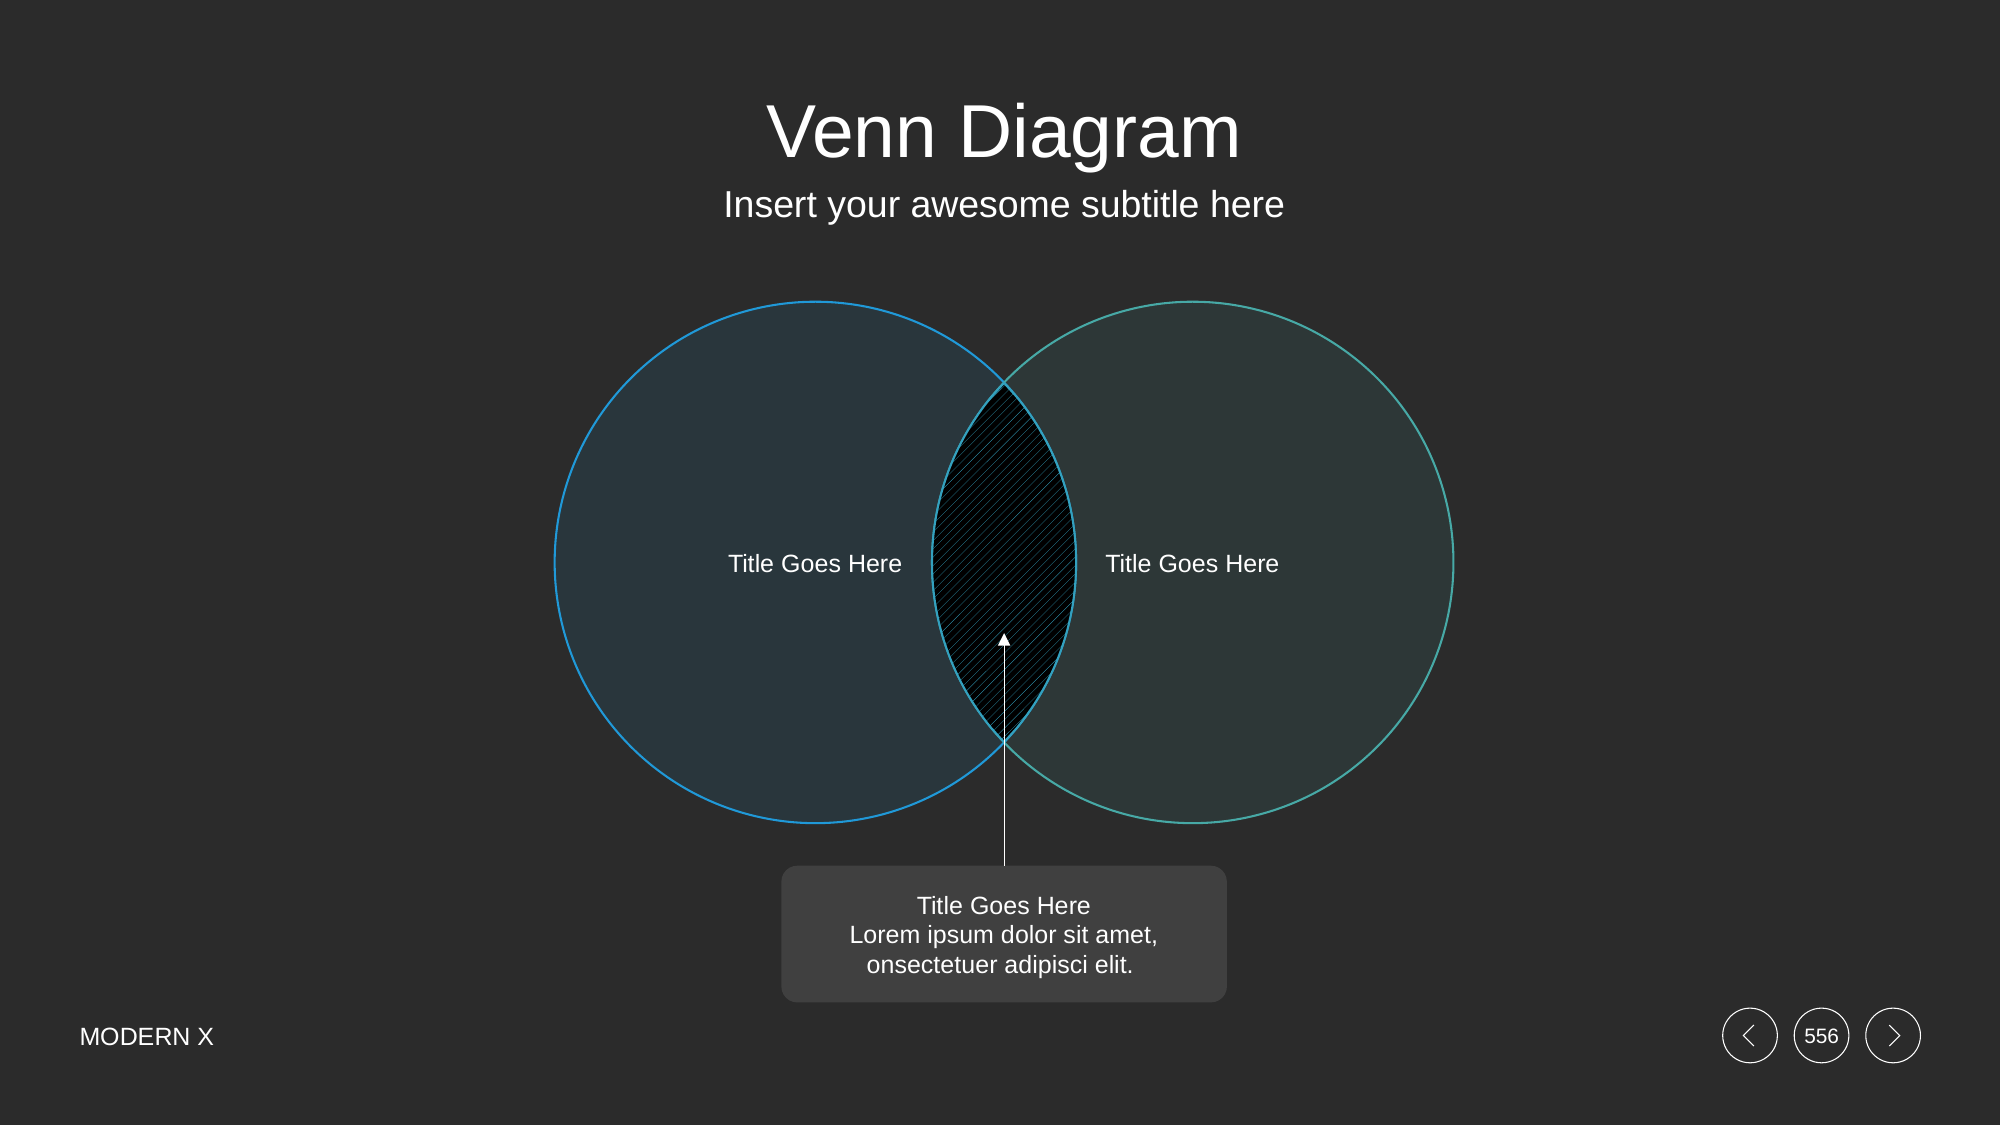

# Venn Diagram
Insert your awesome subtitle here
Title Goes Here
Title Goes Here

Title Goes Here
Lorem ipsum dolor sit amet, onsectetuer adipisci elit.